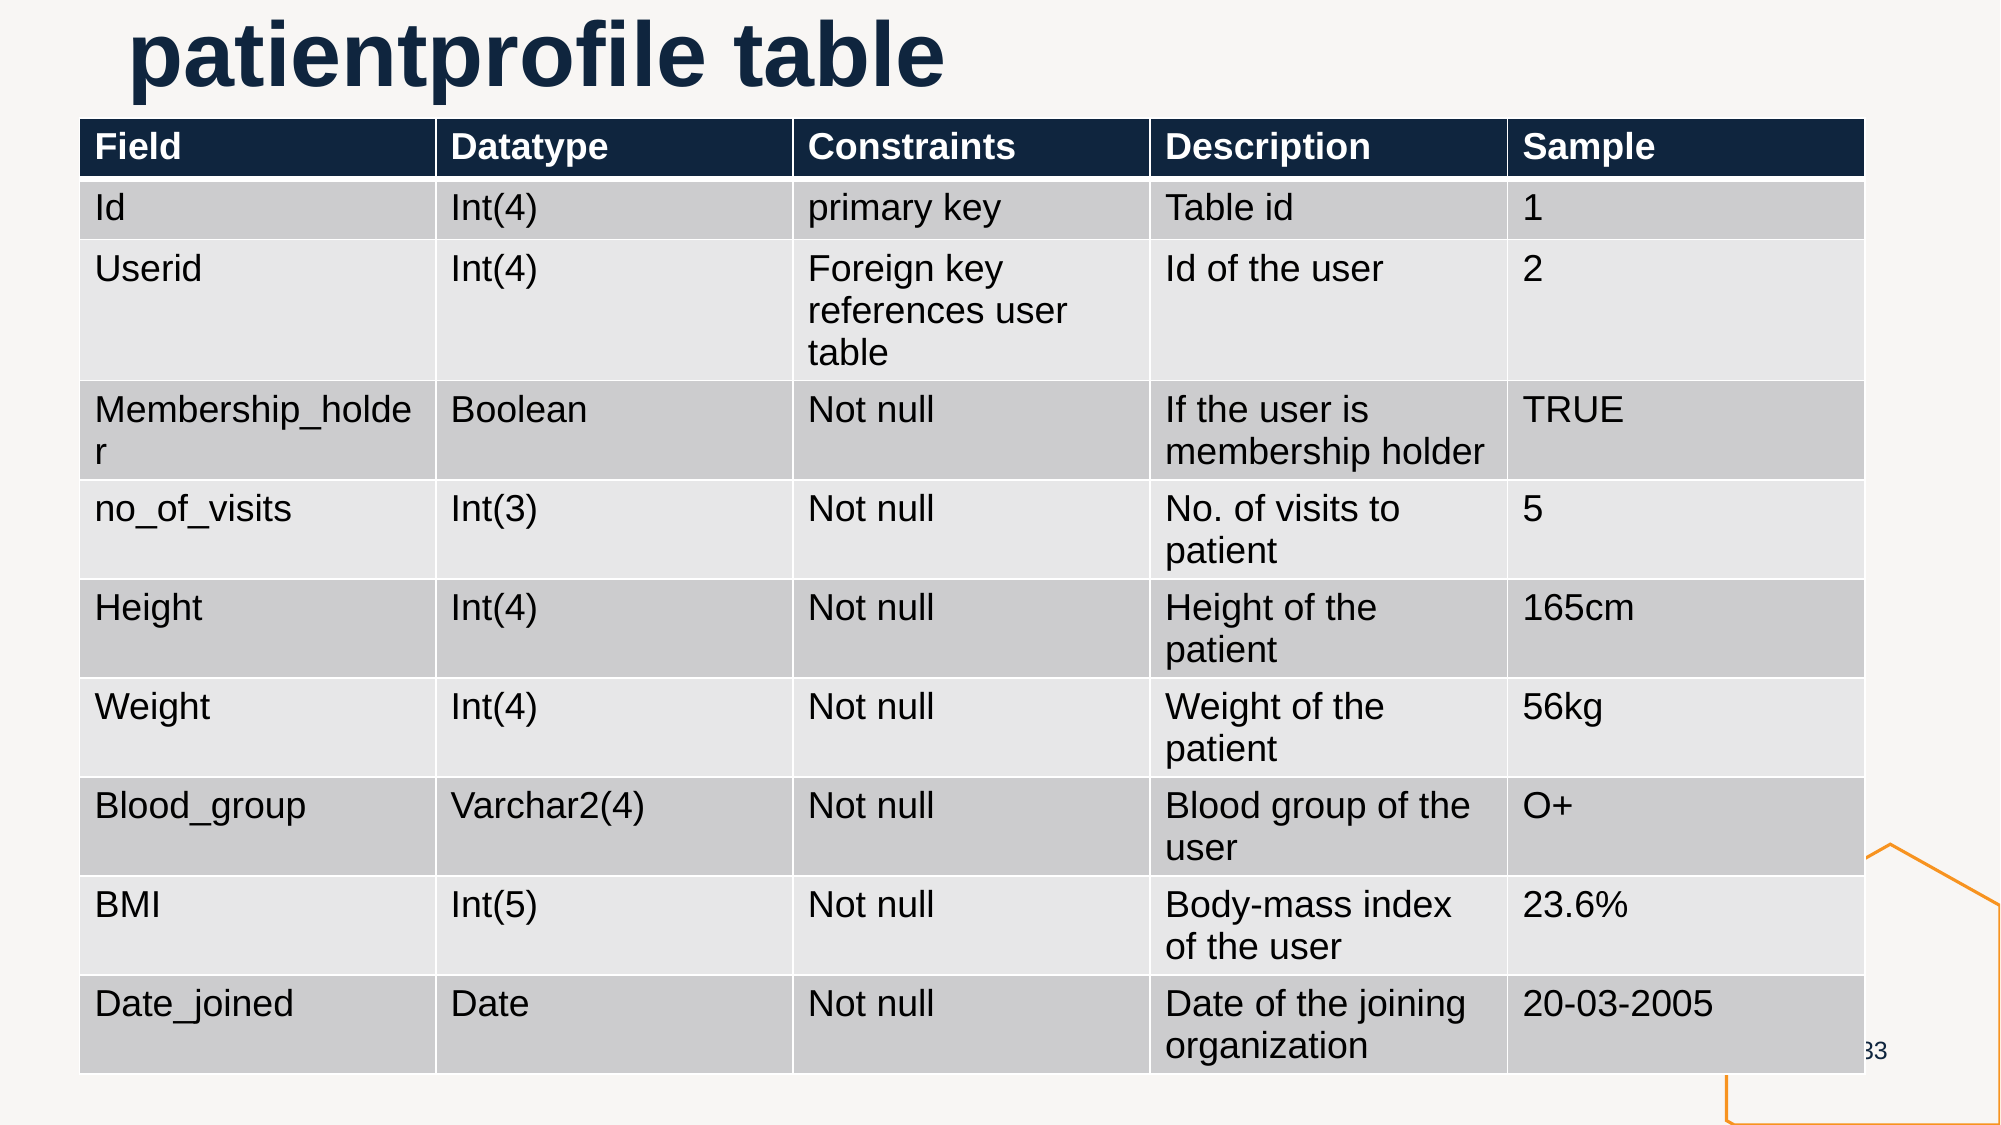

# patientprofile table
| Field | Datatype | Constraints | Description | Sample |
| --- | --- | --- | --- | --- |
| Id | Int(4) | primary key | Table id | 1 |
| Userid | Int(4) | Foreign key references user table | Id of the user | 2 |
| Membership\_holder | Boolean | Not null | If the user is membership holder | TRUE |
| no\_of\_visits | Int(3) | Not null | No. of visits to patient | 5 |
| Height | Int(4) | Not null | Height of the patient | 165cm |
| Weight | Int(4) | Not null | Weight of the patient | 56kg |
| Blood\_group | Varchar2(4) | Not null | Blood group of the user | O+ |
| BMI | Int(5) | Not null | Body-mass index of the user | 23.6% |
| Date\_joined | Date | Not null | Date of the joining organization | 20-03-2005 |
healthcare
33